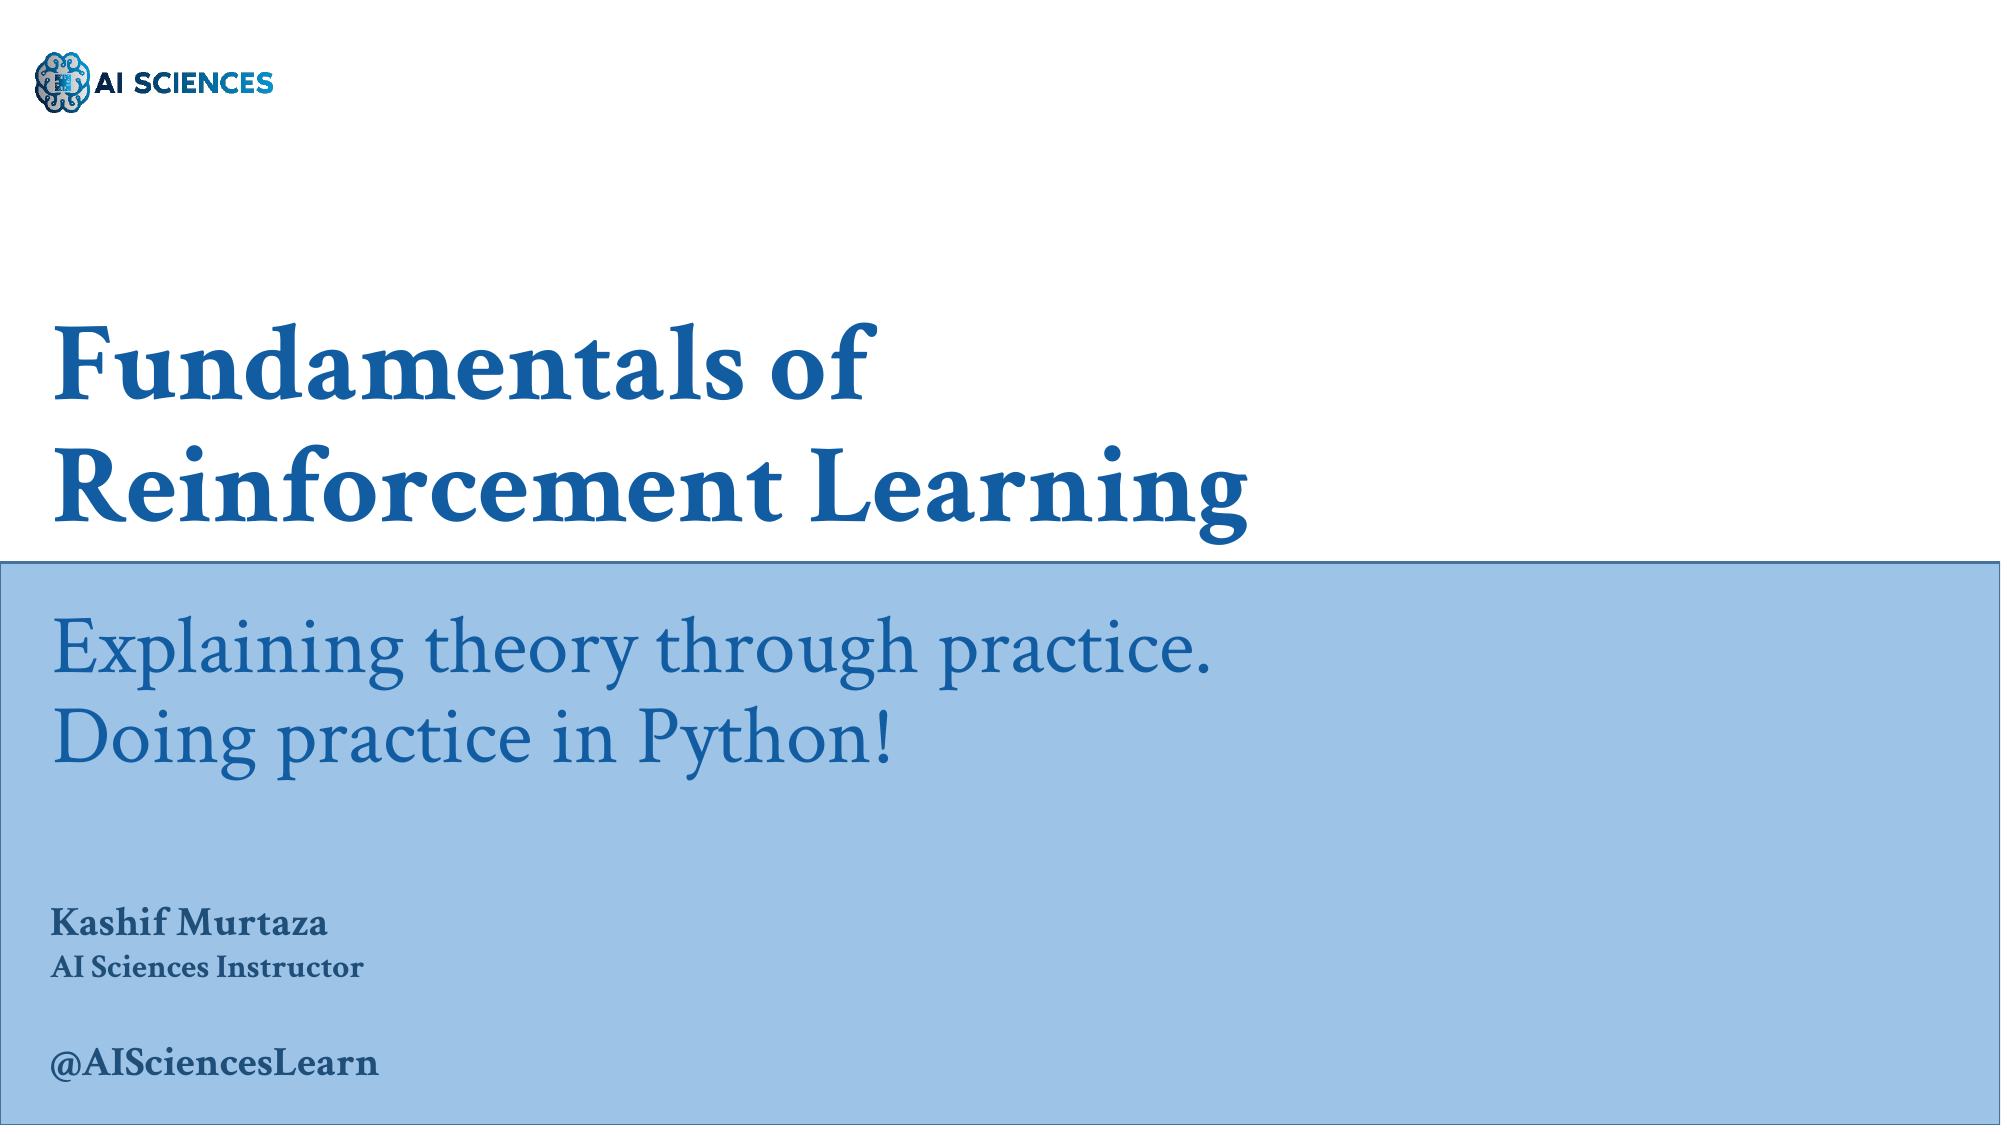

Fundamentals of Reinforcement Learning
Explaining theory through practice.
Doing practice in Python!